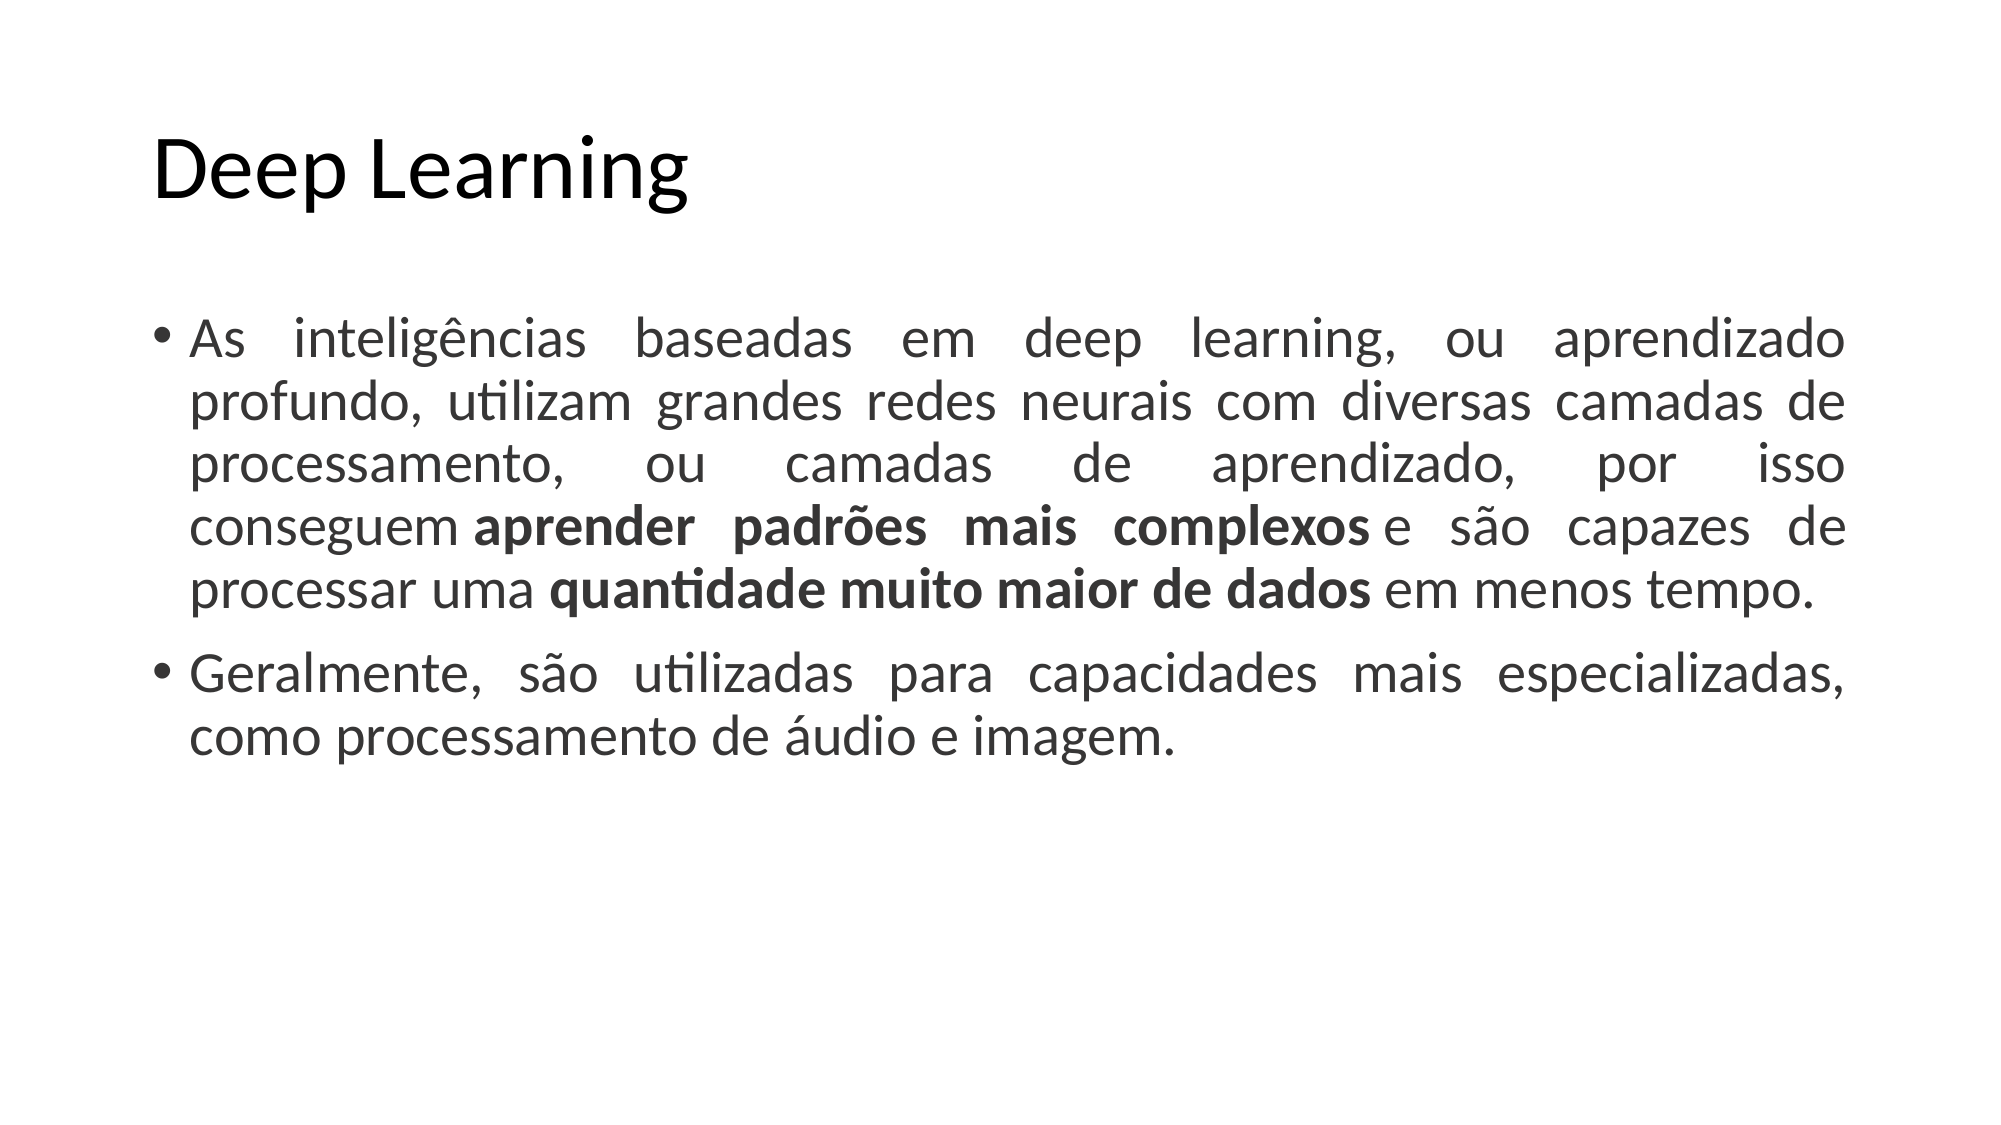

# Deep Learning
As inteligências baseadas em deep learning, ou aprendizado profundo, utilizam grandes redes neurais com diversas camadas de processamento, ou camadas de aprendizado, por isso conseguem aprender padrões mais complexos e são capazes de processar uma quantidade muito maior de dados em menos tempo.
Geralmente, são utilizadas para capacidades mais especializadas, como processamento de áudio e imagem.